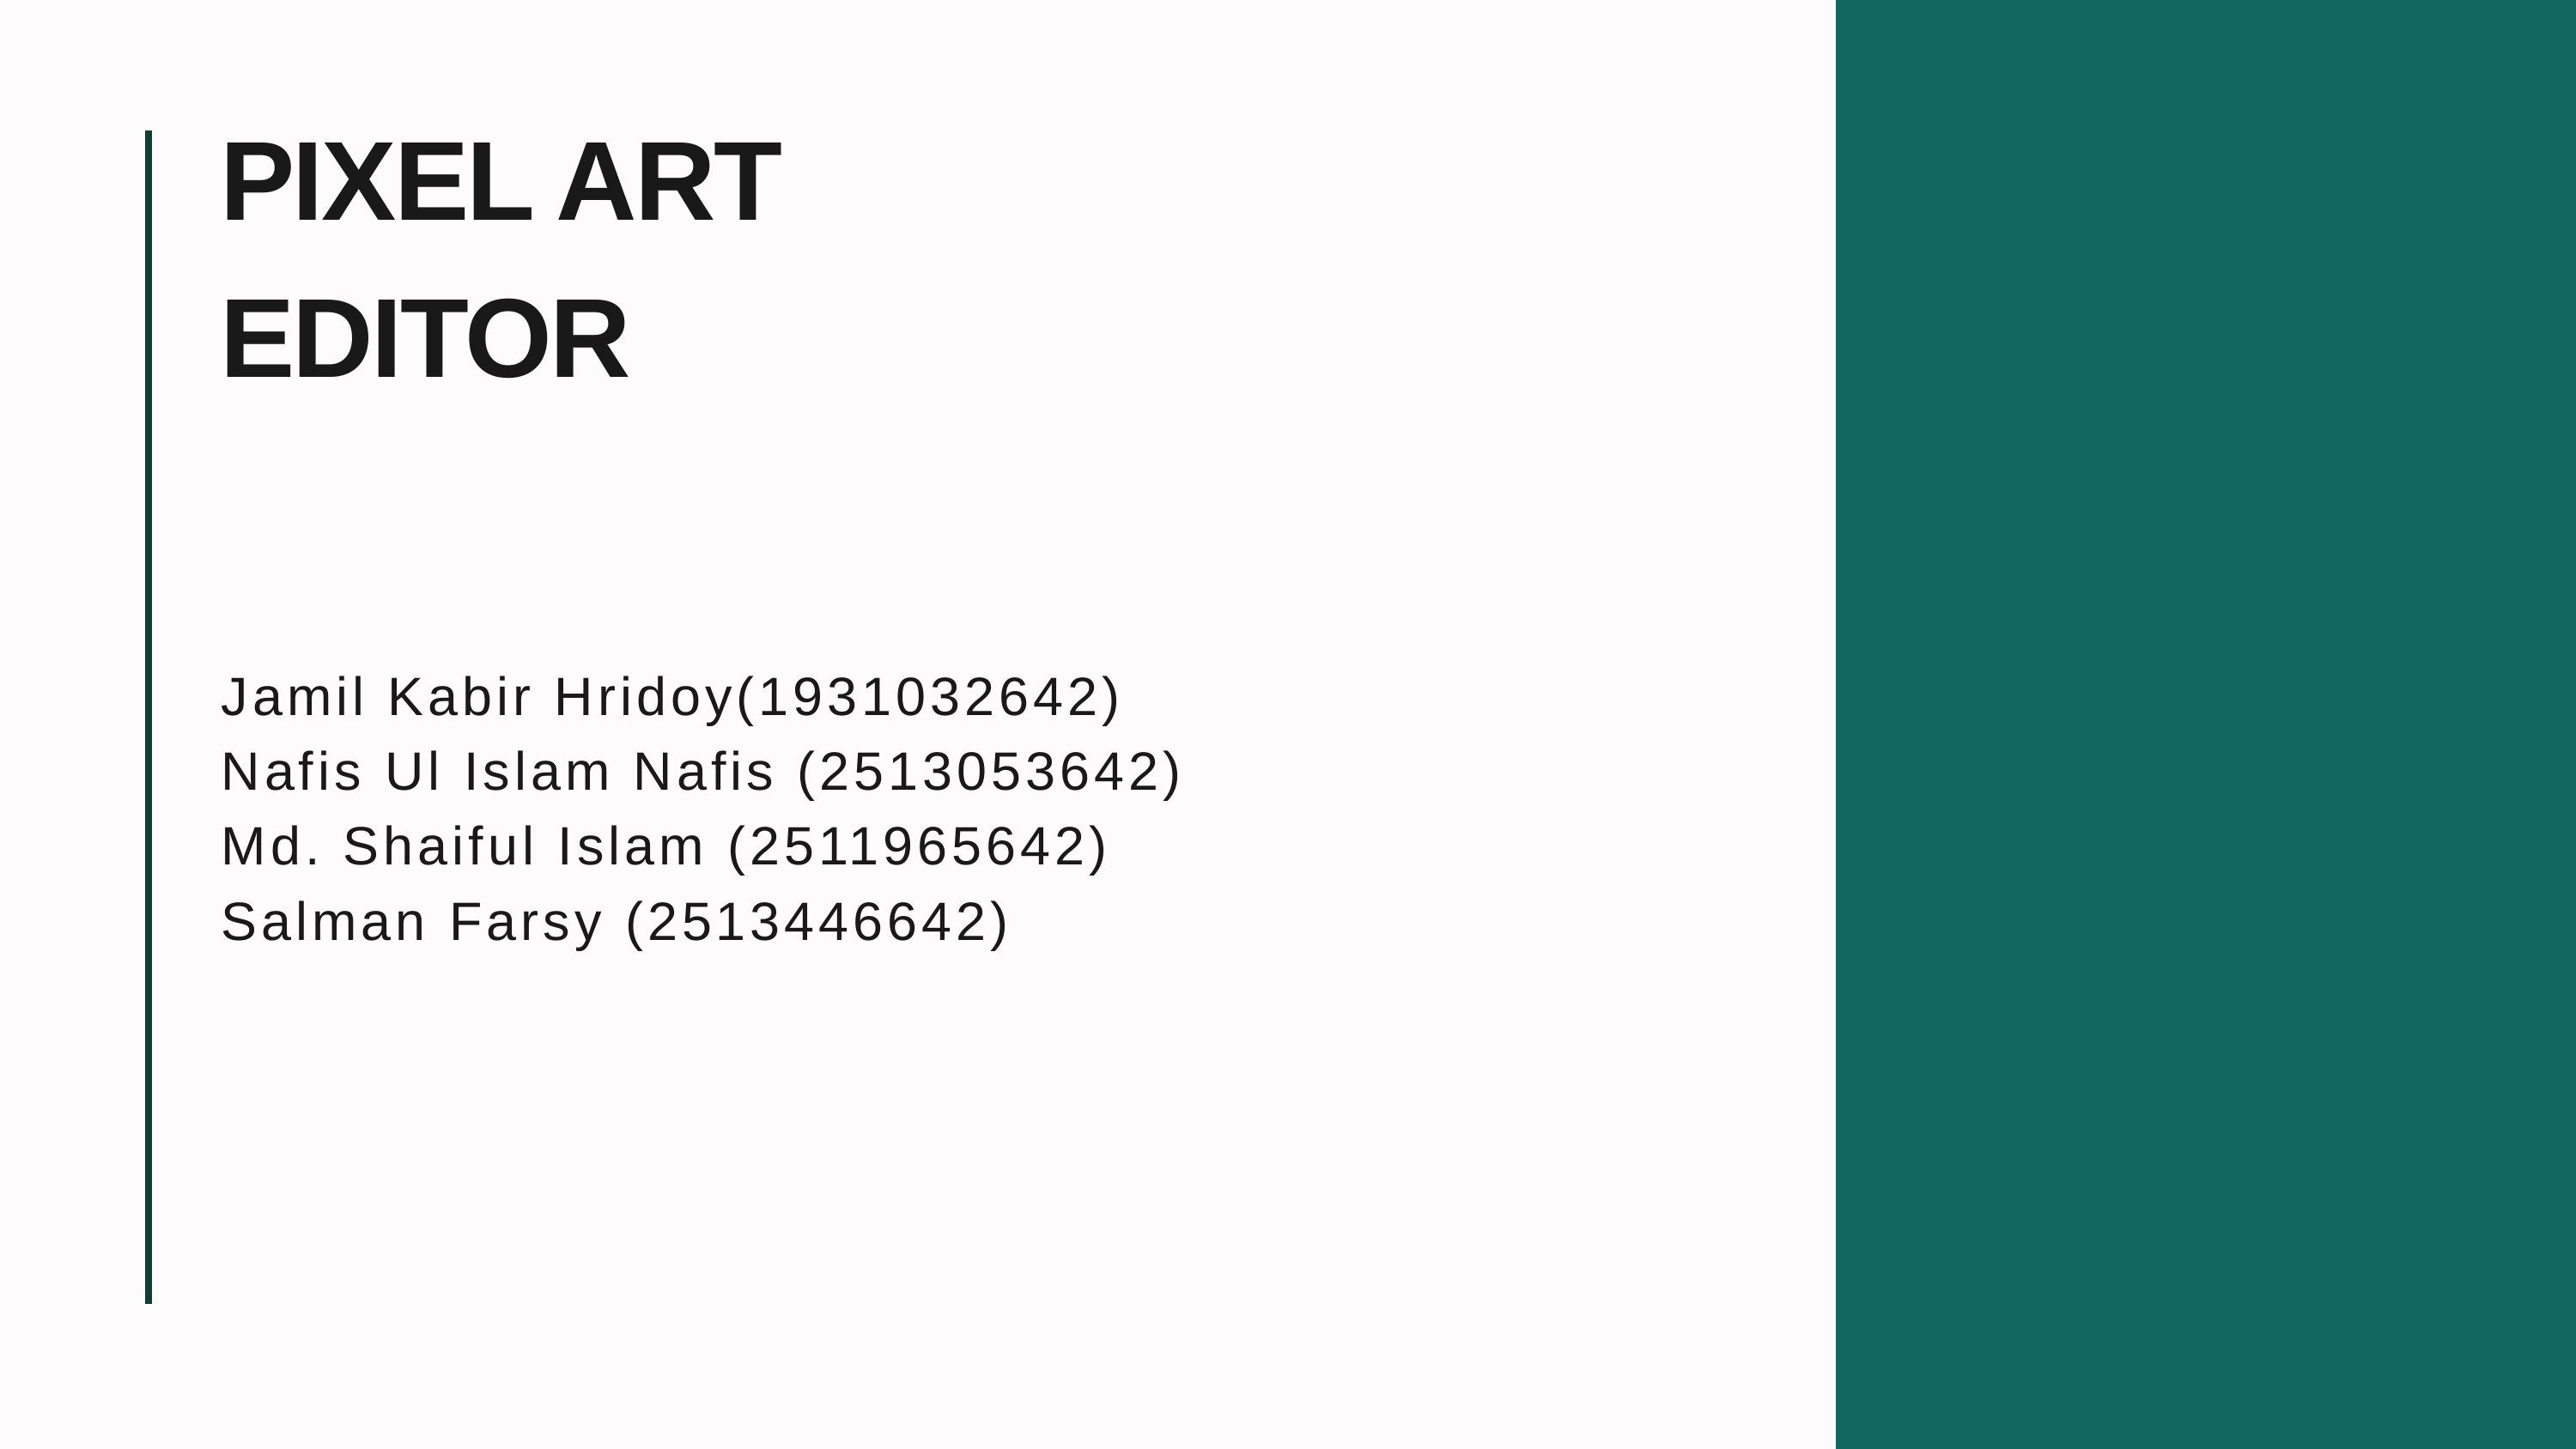

PIXEL ART
EDITOR

Jamil Kabir Hridoy(1931032642)
Nafis Ul Islam Nafis (2513053642)
Md. Shaiful Islam (2511965642)
Salman Farsy (2513446642)